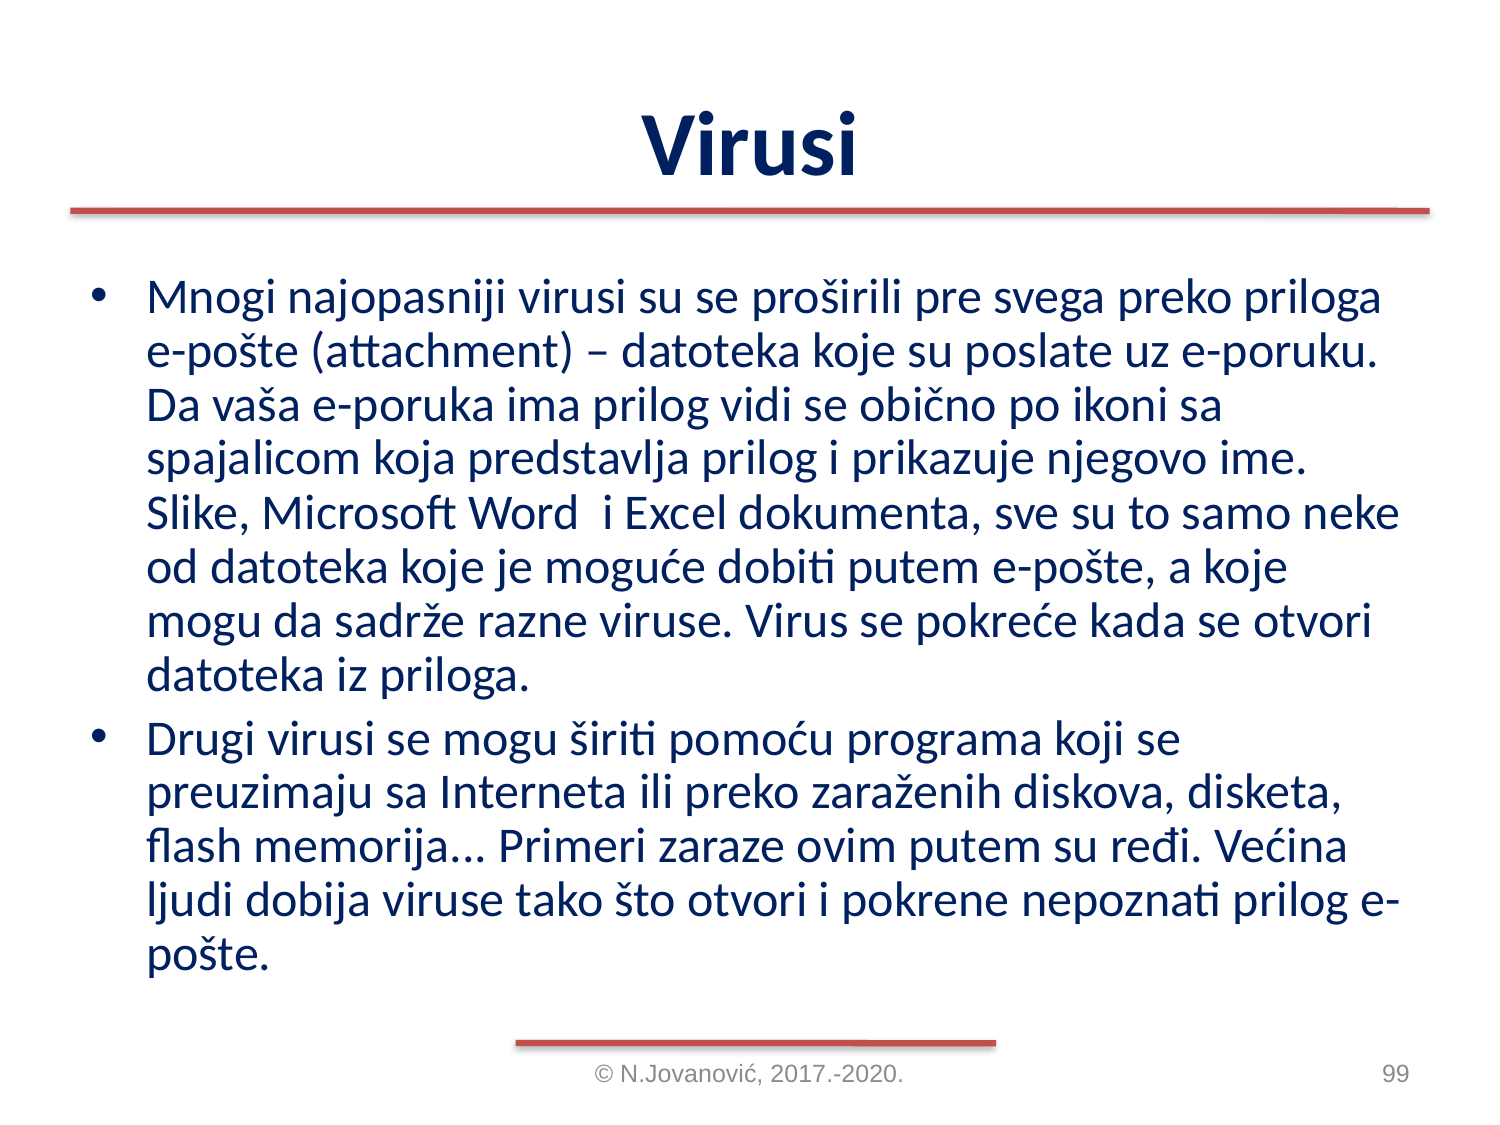

# Virusi
Mnogi najopasniji virusi su se proširili pre svega preko priloga e-pošte (attachment) – datoteka koje su poslate uz e-poruku. Da vaša e-poruka ima prilog vidi se obično po ikoni sa spajalicom koja predstavlja prilog i prikazuje njegovo ime. Slike, Microsoft Word  i Excel dokumenta, sve su to samo neke od datoteka koje je moguće dobiti putem e-pošte, a koje mogu da sadrže razne viruse. Virus se pokreće kada se otvori datoteka iz priloga.
Drugi virusi se mogu širiti pomoću programa koji se preuzimaju sa Interneta ili preko zaraženih diskova, disketa, flash memorija... Primeri zaraze ovim putem su ređi. Većina ljudi dobija viruse tako što otvori i pokrene nepoznati prilog e-pošte.
© N.Jovanović, 2017.-2020.
99